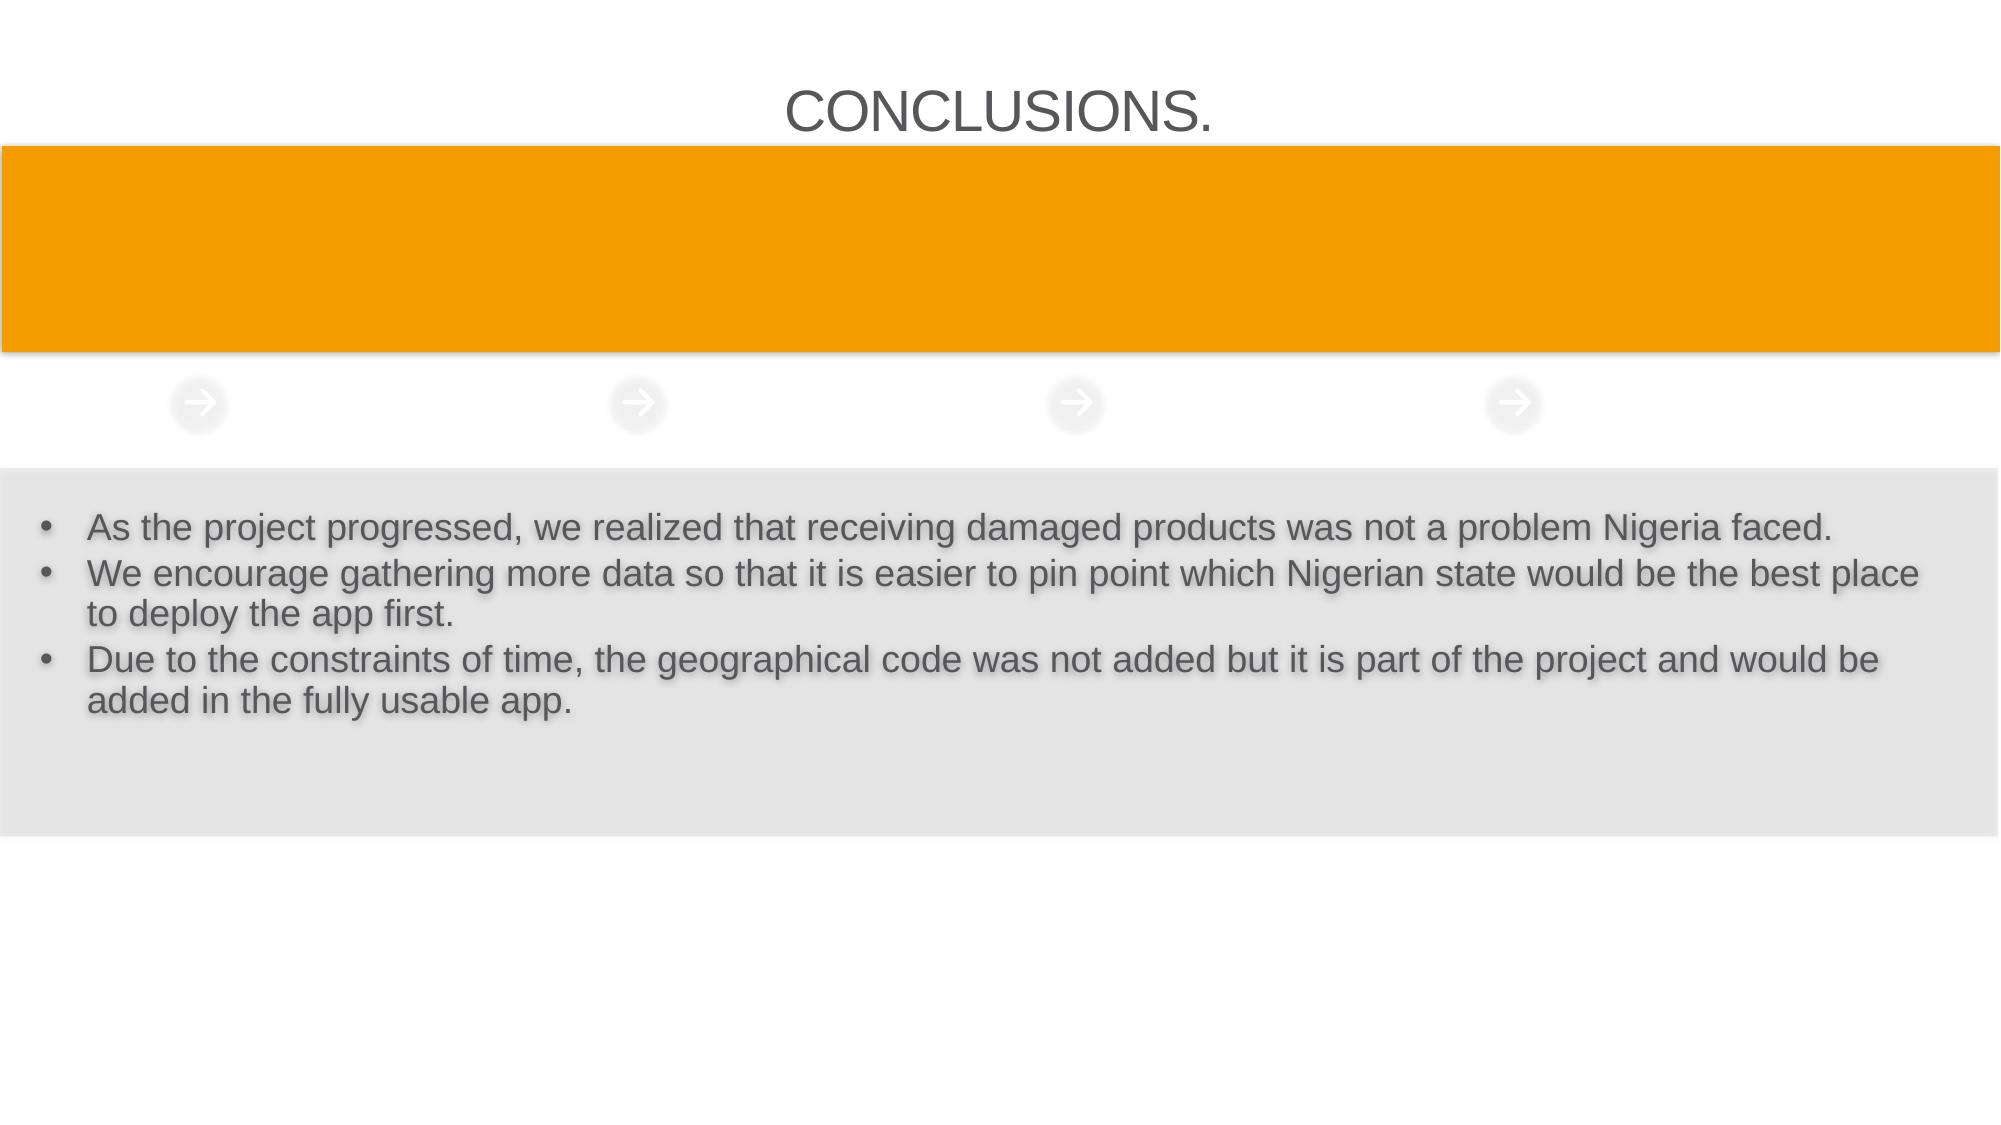

# CONCLUSIONS.

As the project progressed, we realized that receiving damaged products was not a problem Nigeria faced.
We encourage gathering more data so that it is easier to pin point which Nigerian state would be the best place to deploy the app first.
Due to the constraints of time, the geographical code was not added but it is part of the project and would be added in the fully usable app.